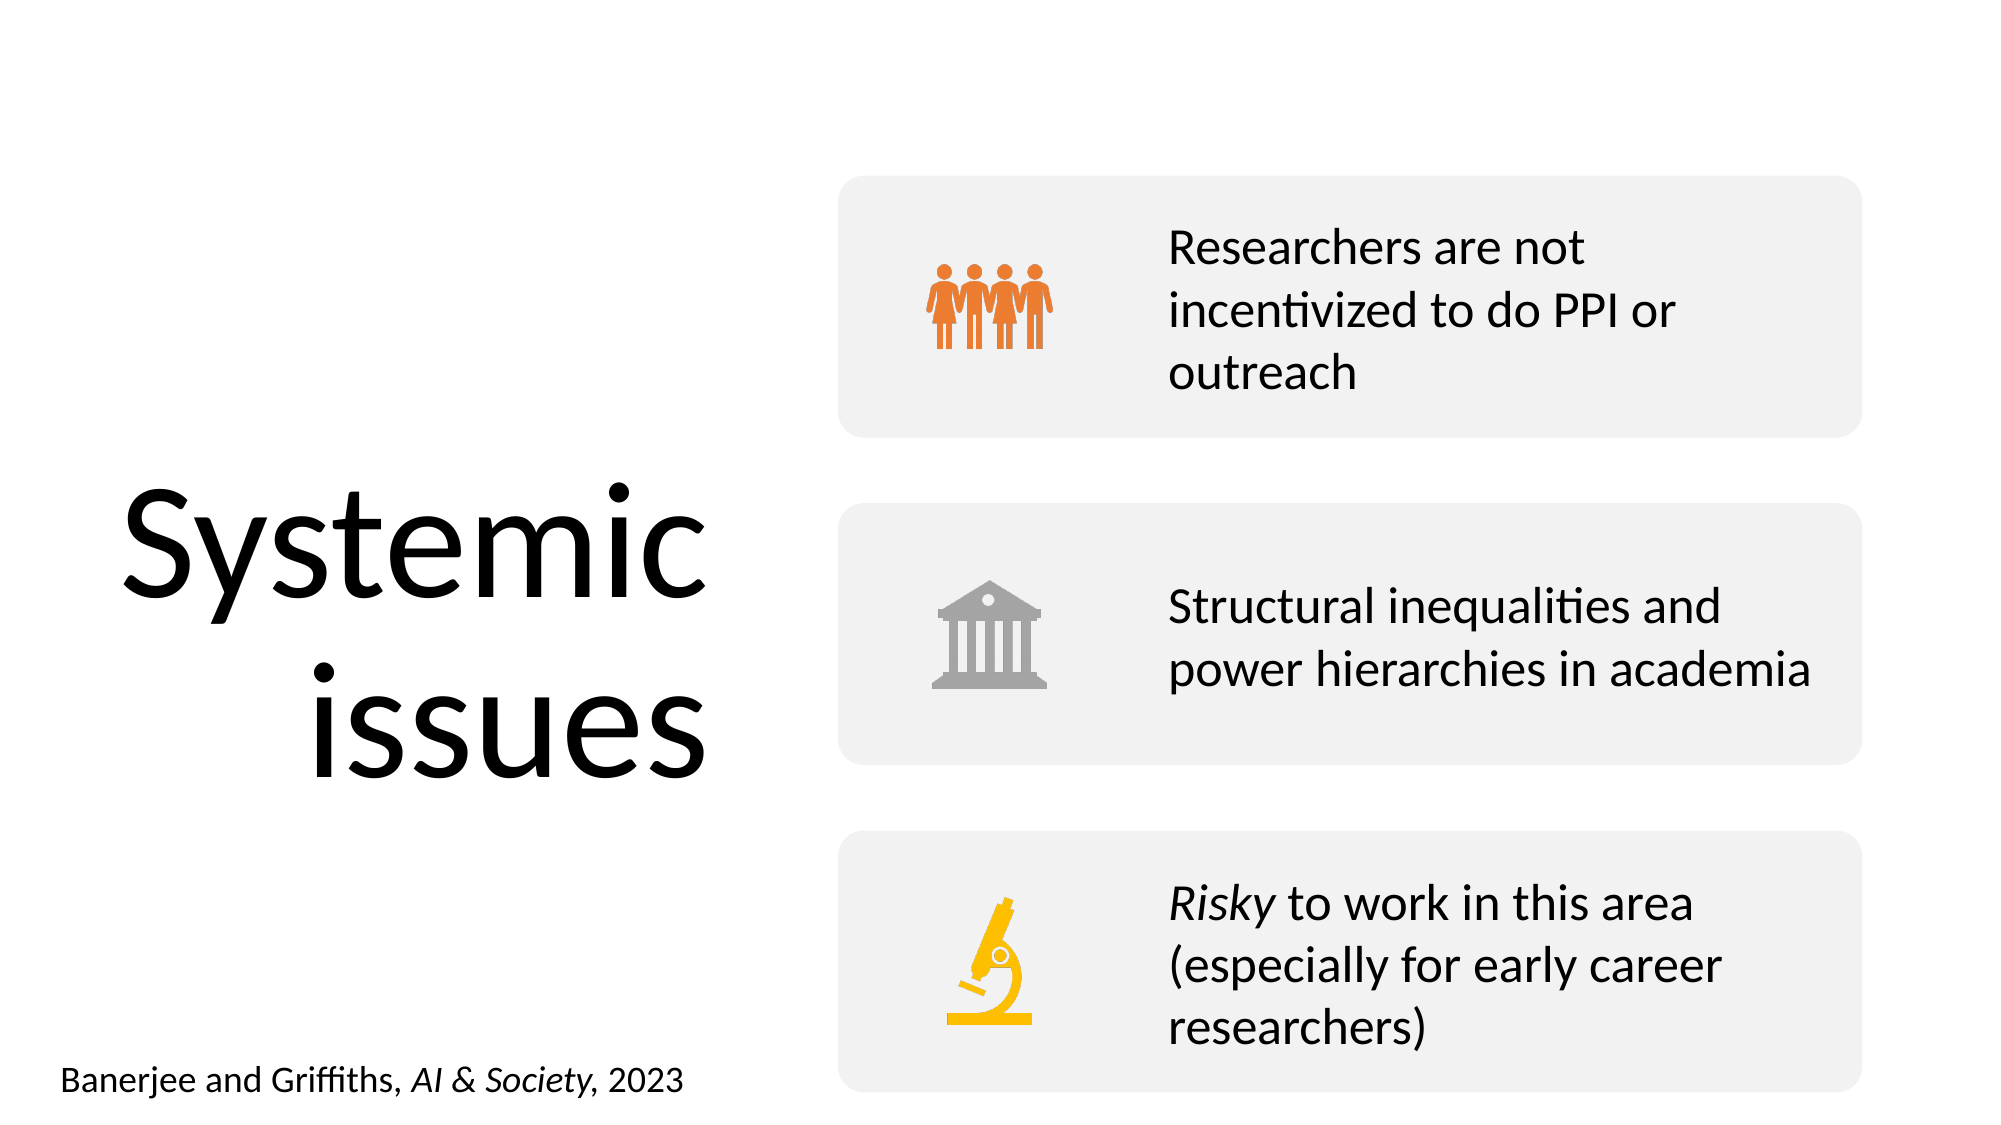

# Systemic issues
Researchers are not incentivized to do PPI or outreach
Structural inequalities and power hierarchies in academia
Risky to work in this area (especially for early career researchers)
Banerjee and Griffiths, AI & Society, 2023